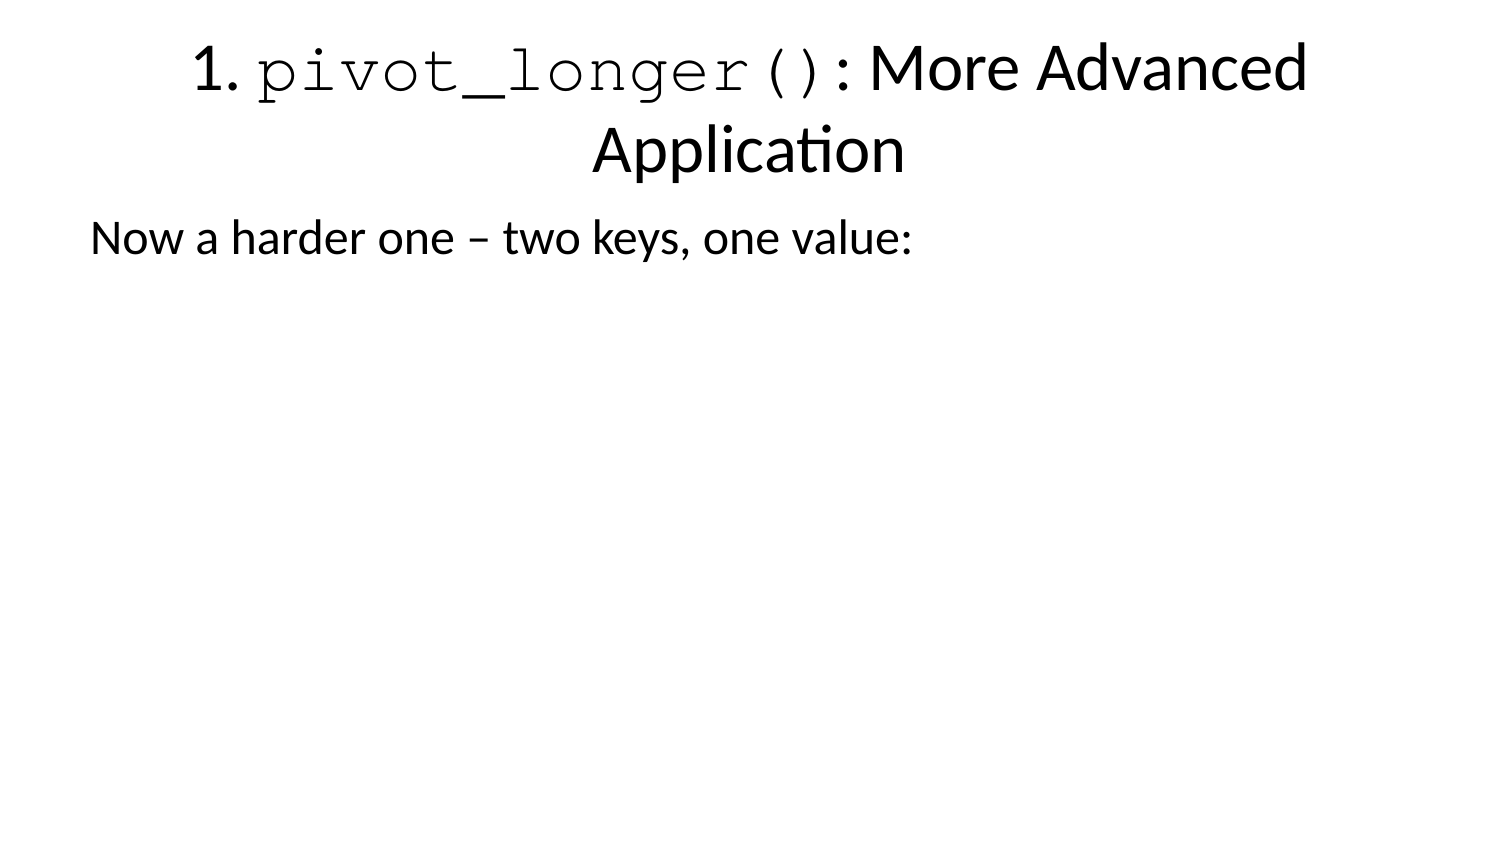

# 1. pivot_longer(): More Advanced Application
Now a harder one – two keys, one value: